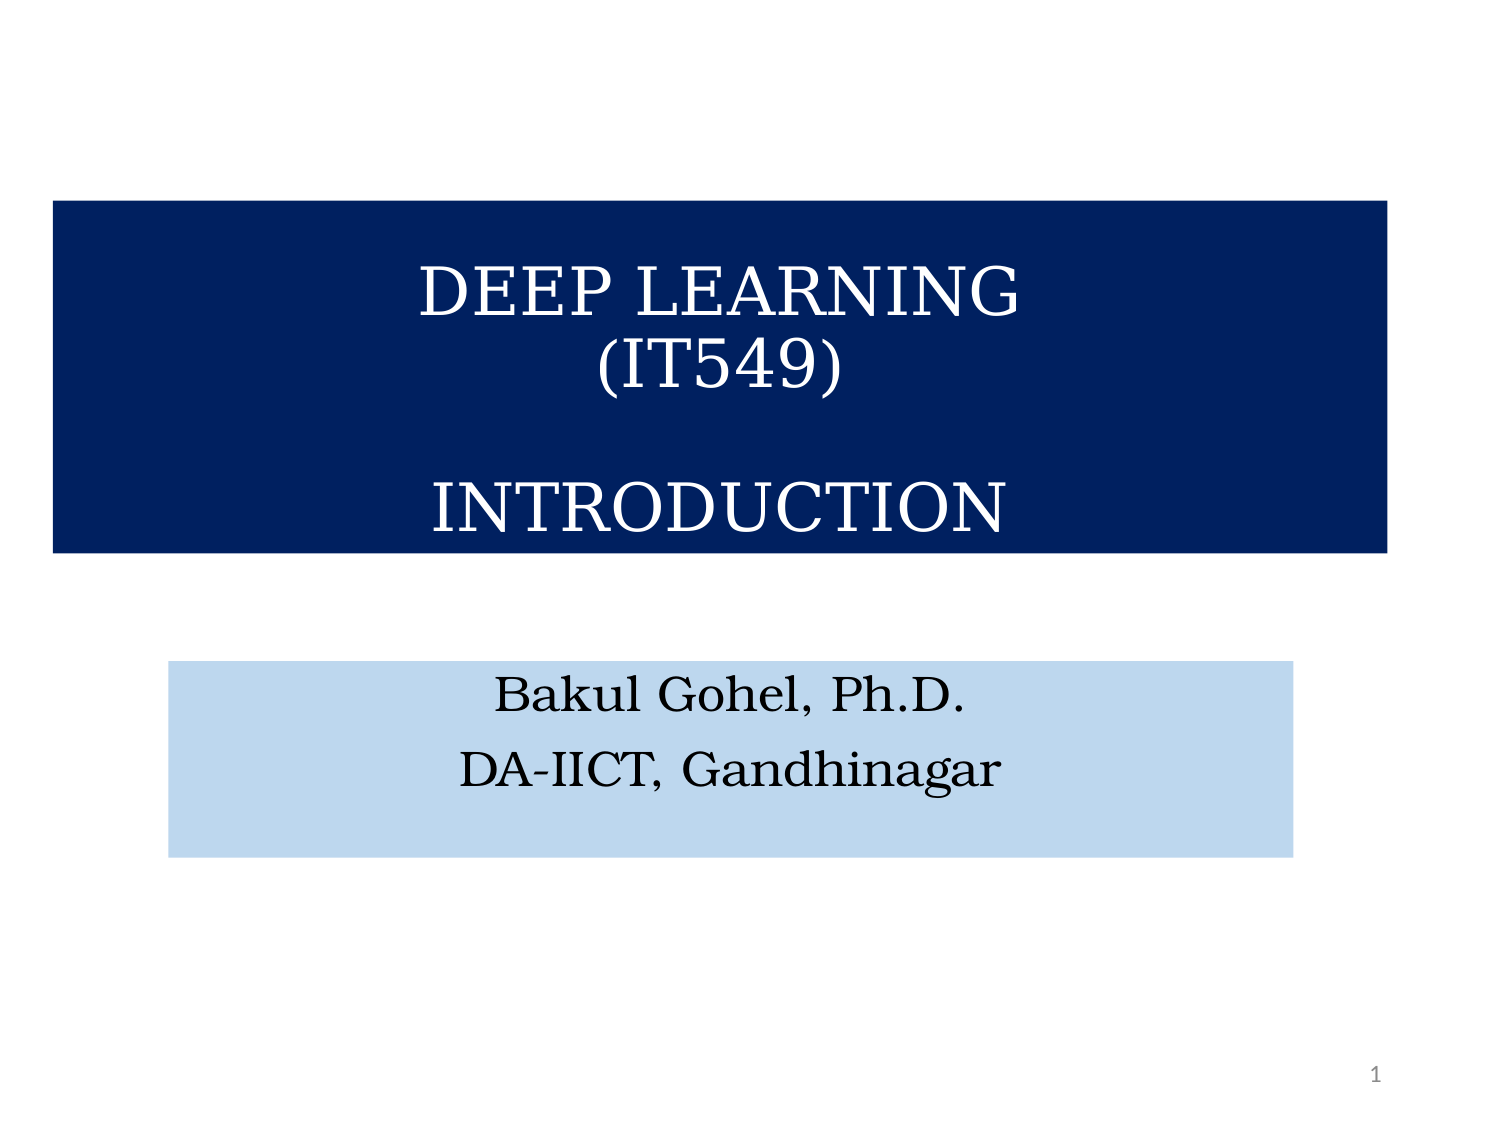

# DEEP LEARNING (IT549) INTRODUCTION
Bakul Gohel, Ph.D.
DA-IICT, Gandhinagar

1